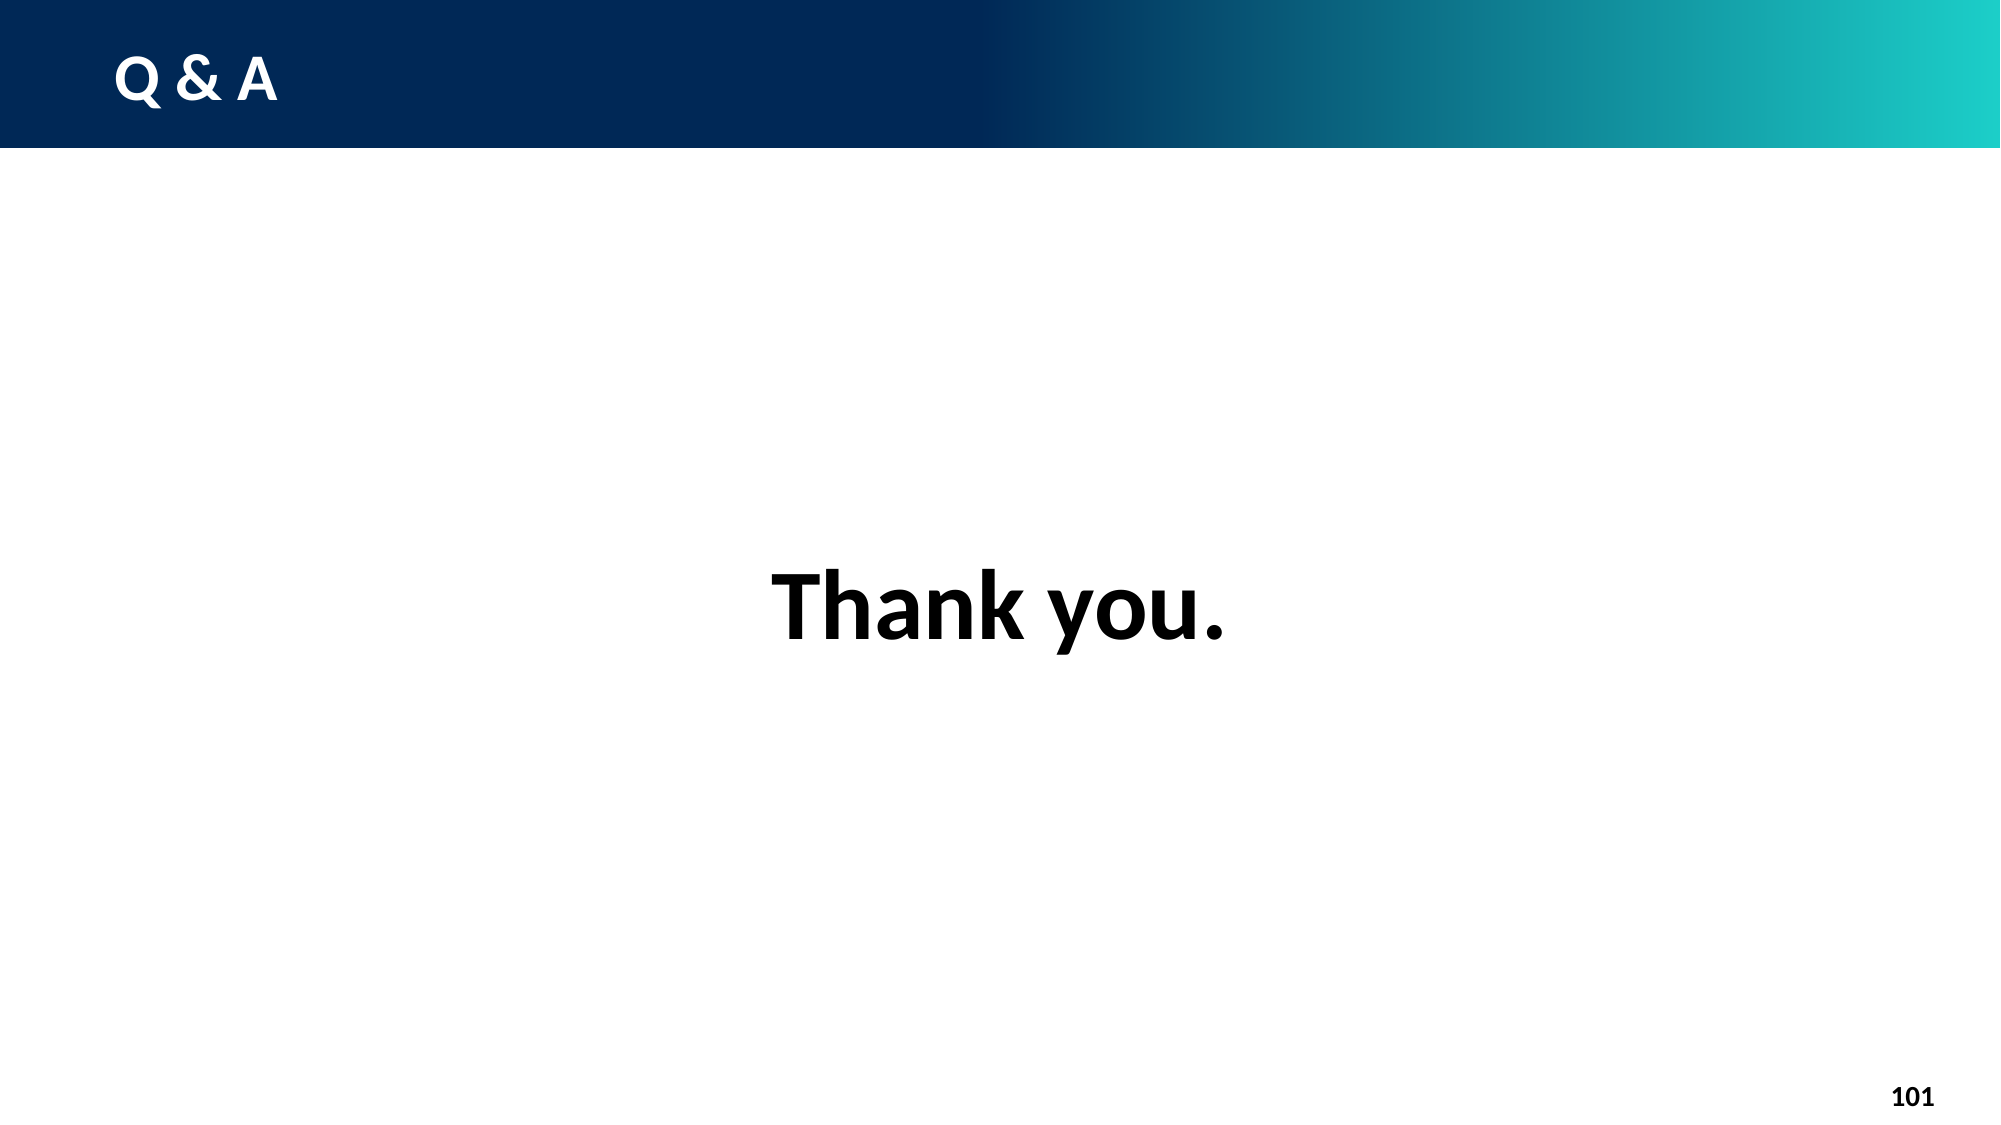

# Q & A
Thank you.
101